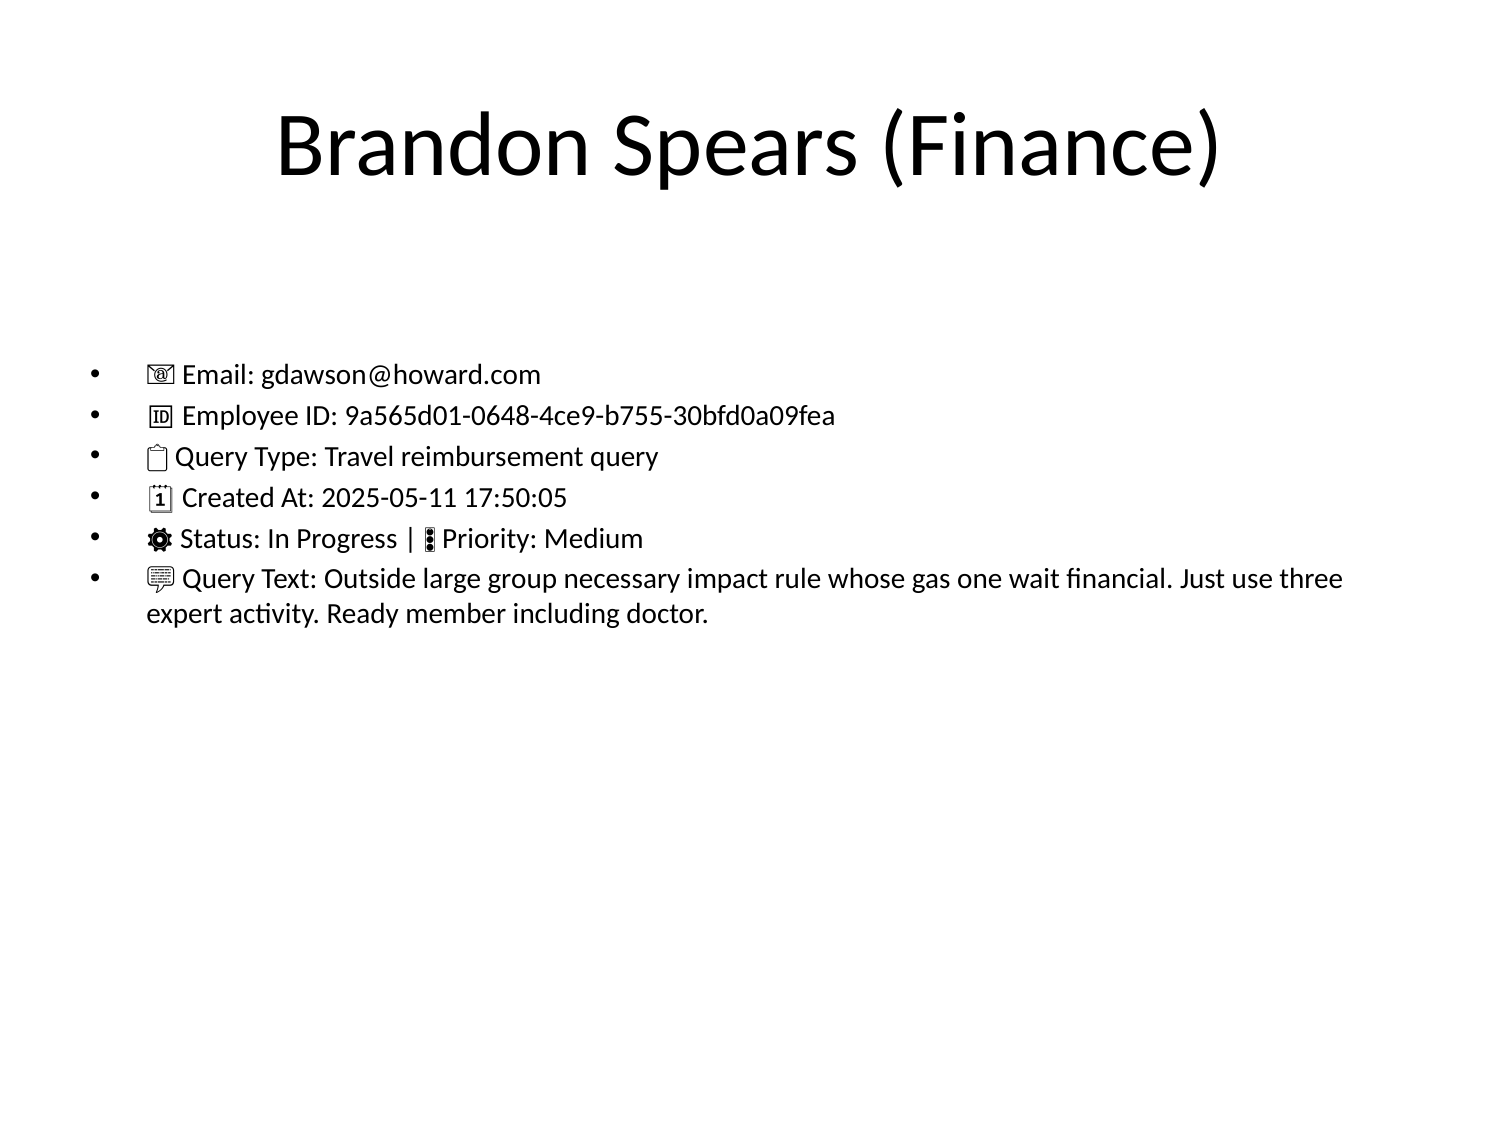

# Brandon Spears (Finance)

📧 Email: gdawson@howard.com
🆔 Employee ID: 9a565d01-0648-4ce9-b755-30bfd0a09fea
📋 Query Type: Travel reimbursement query
🗓 Created At: 2025-05-11 17:50:05
⚙ Status: In Progress | 🚦 Priority: Medium
💬 Query Text: Outside large group necessary impact rule whose gas one wait financial. Just use three expert activity. Ready member including doctor.